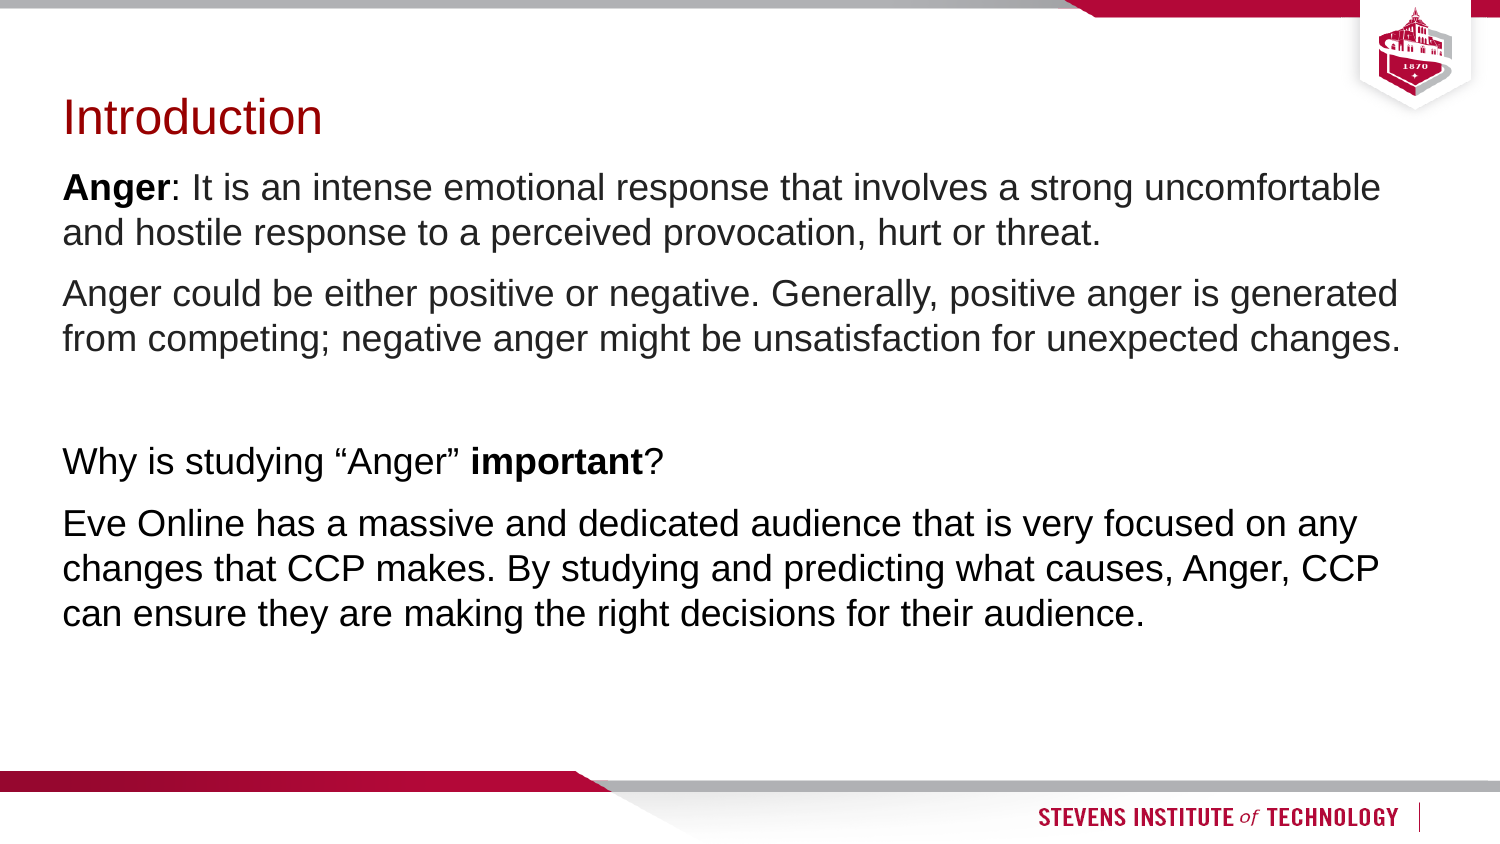

# Introduction
Anger: It is an intense emotional response that involves a strong uncomfortable and hostile response to a perceived provocation, hurt or threat.
Anger could be either positive or negative. Generally, positive anger is generated from competing; negative anger might be unsatisfaction for unexpected changes.

Why is studying “Anger” important?
Eve Online has a massive and dedicated audience that is very focused on any changes that CCP makes. By studying and predicting what causes, Anger, CCP can ensure they are making the right decisions for their audience.